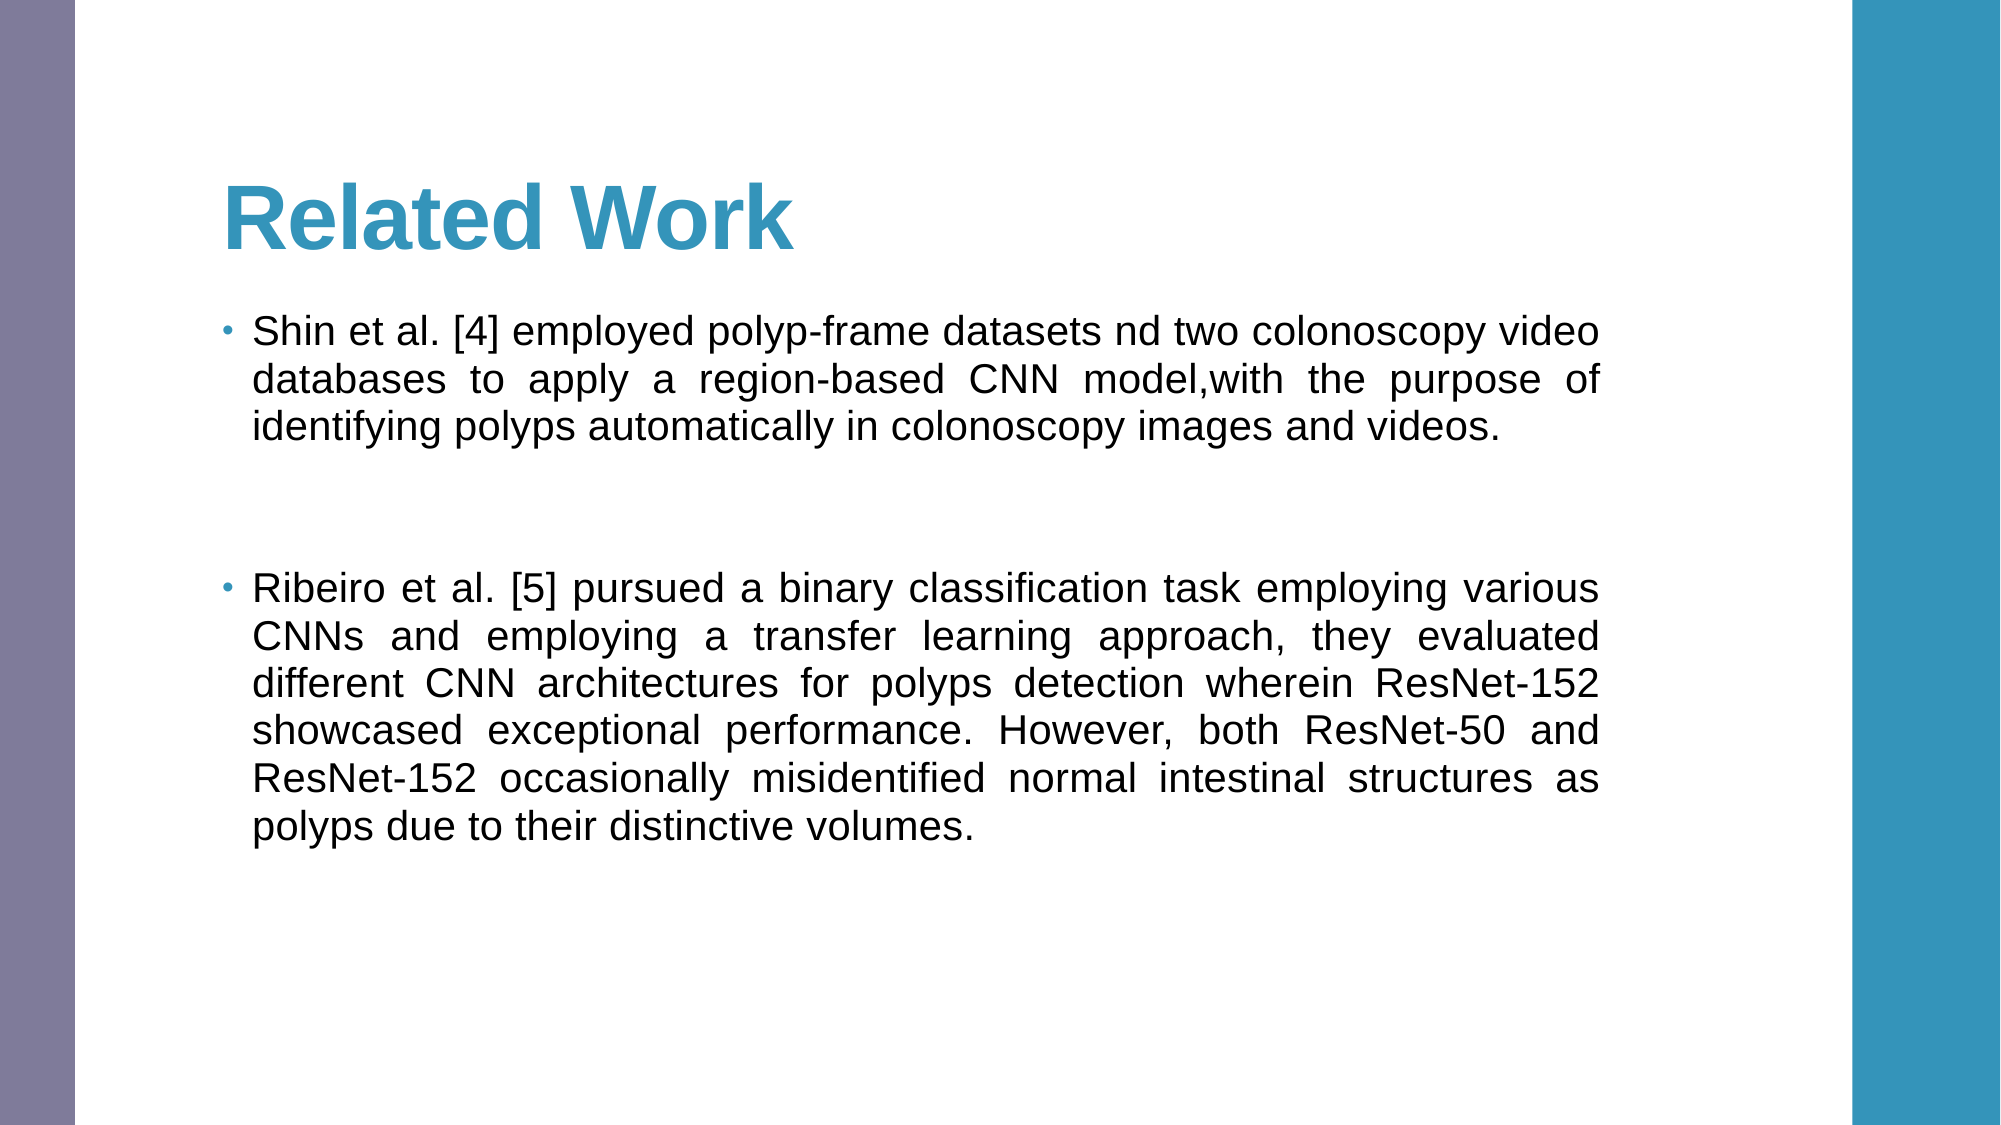

# Related Work
Shin et al. [4] employed polyp-frame datasets nd two colonoscopy video databases to apply a region-based CNN model,with the purpose of identifying polyps automatically in colonoscopy images and videos.

Ribeiro et al. [5] pursued a binary classification task employing various CNNs and employing a transfer learning approach, they evaluated different CNN architectures for polyps detection wherein ResNet-152 showcased exceptional performance. However, both ResNet-50 and ResNet-152 occasionally misidentified normal intestinal structures as polyps due to their distinctive volumes.